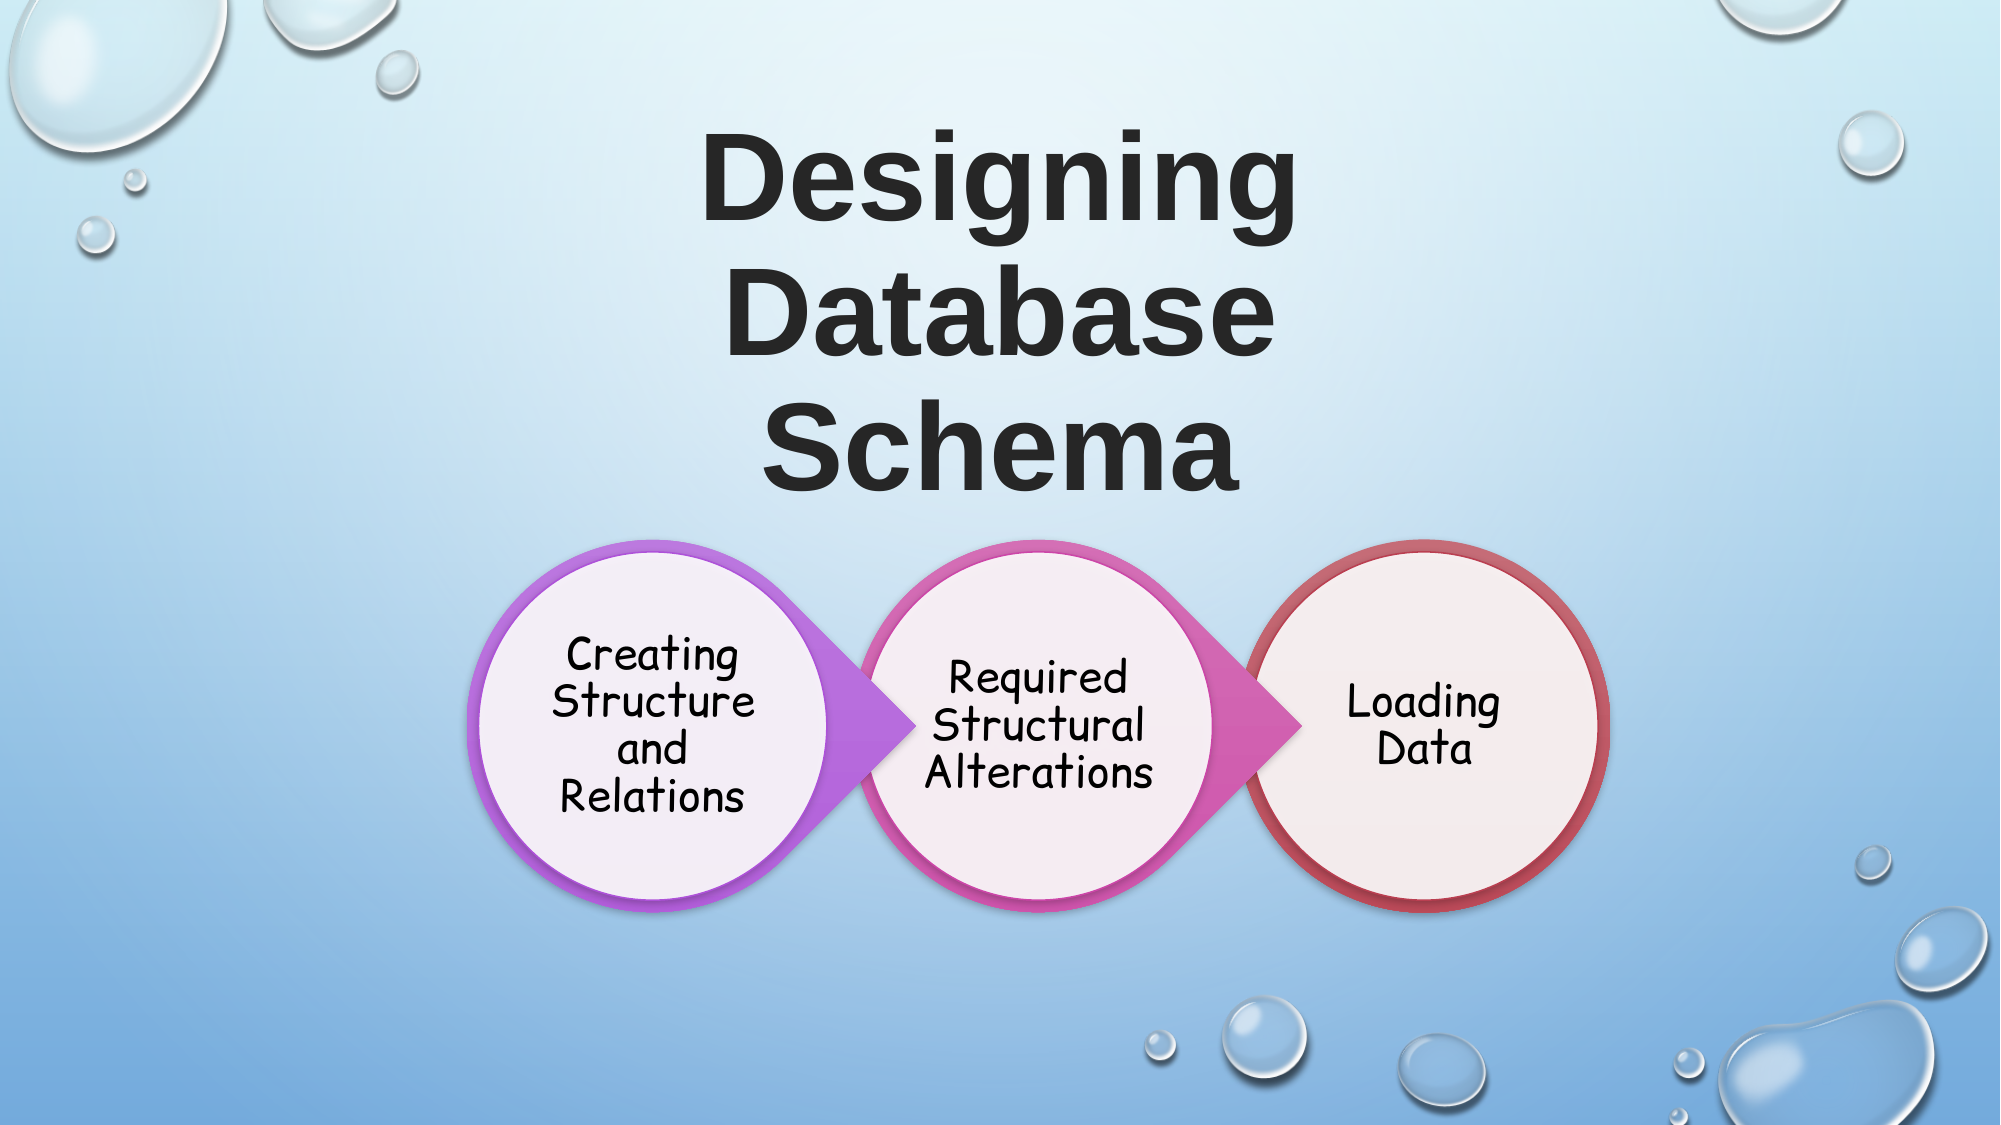

Designing Database Schema
Loading Data
Required Structural Alterations
Creating Structure and Relations